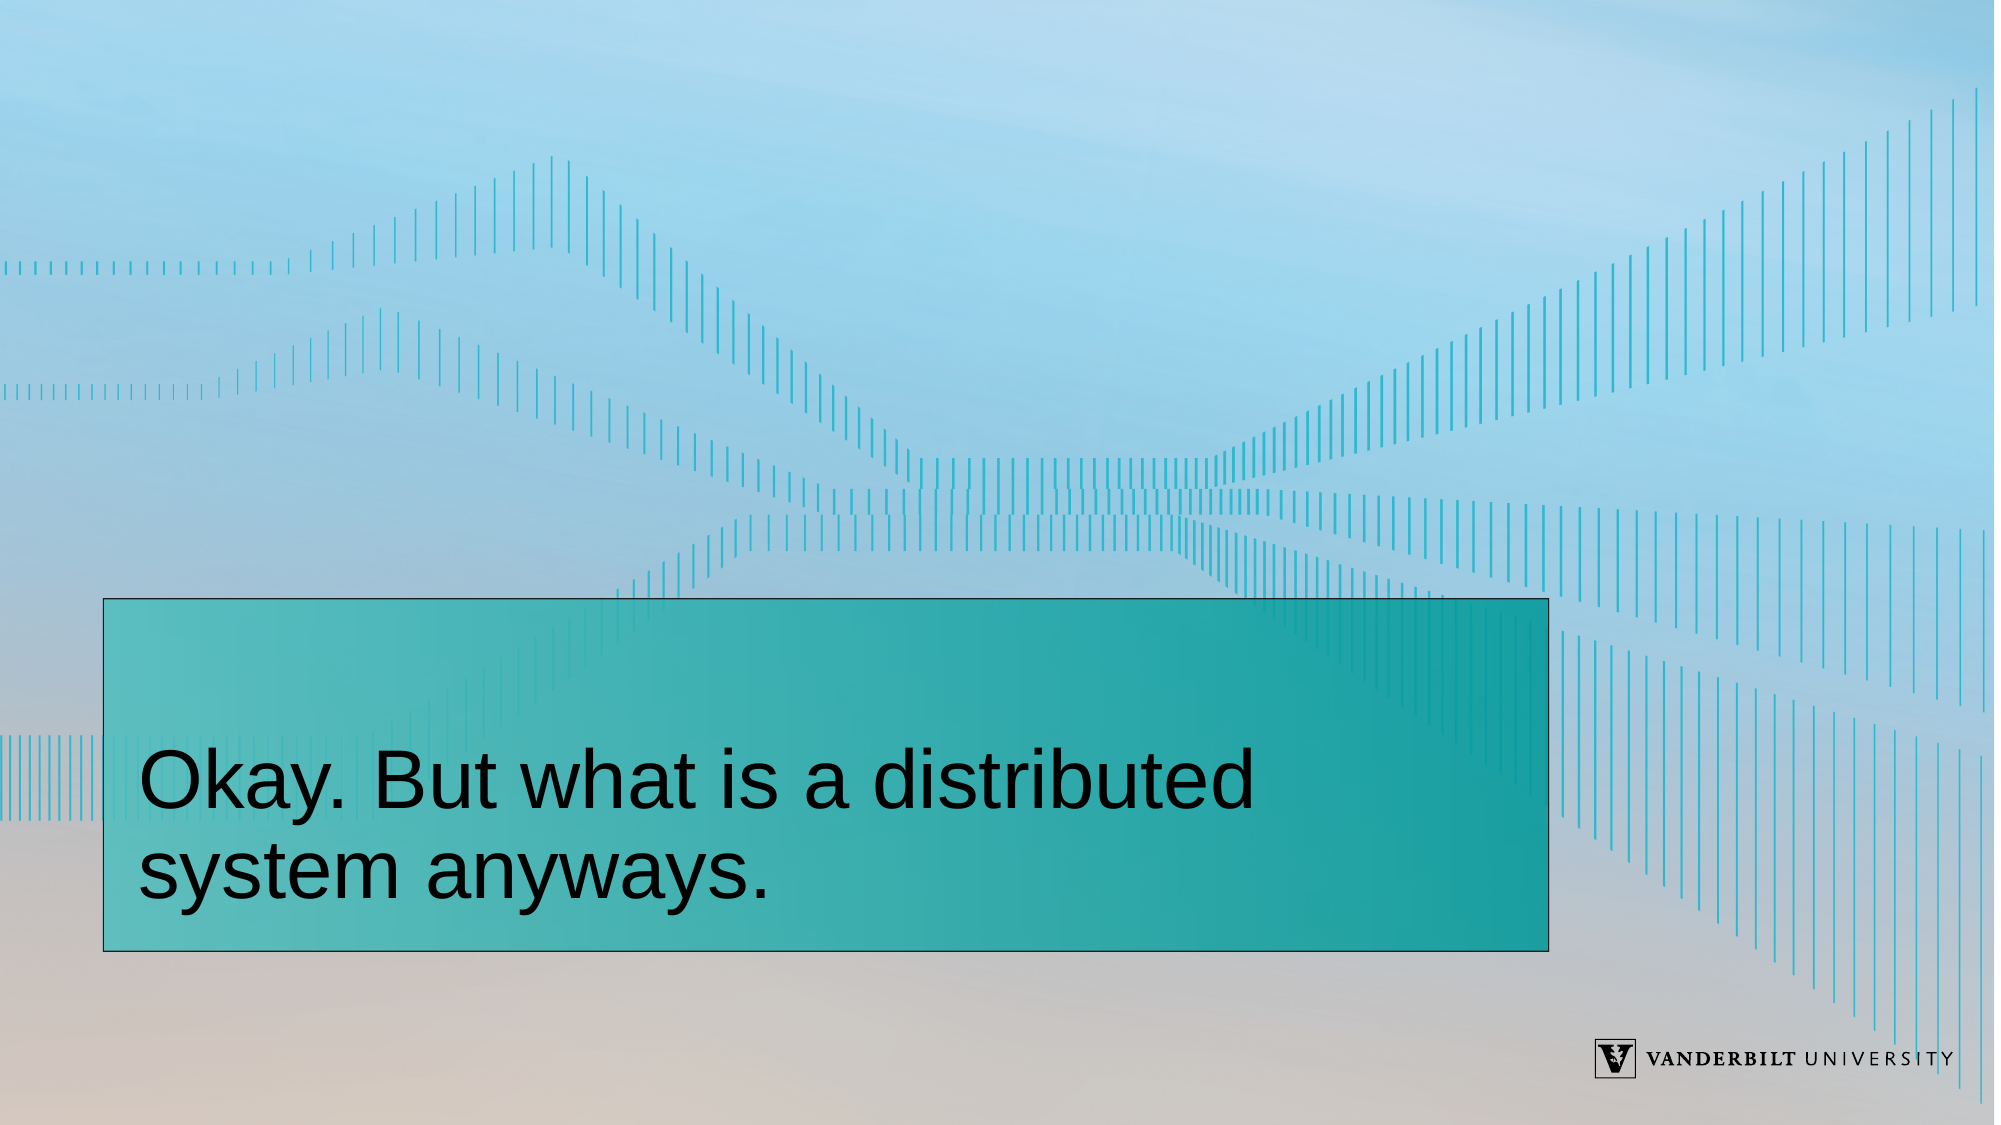

# Okay. But what is a distributed system anyways.